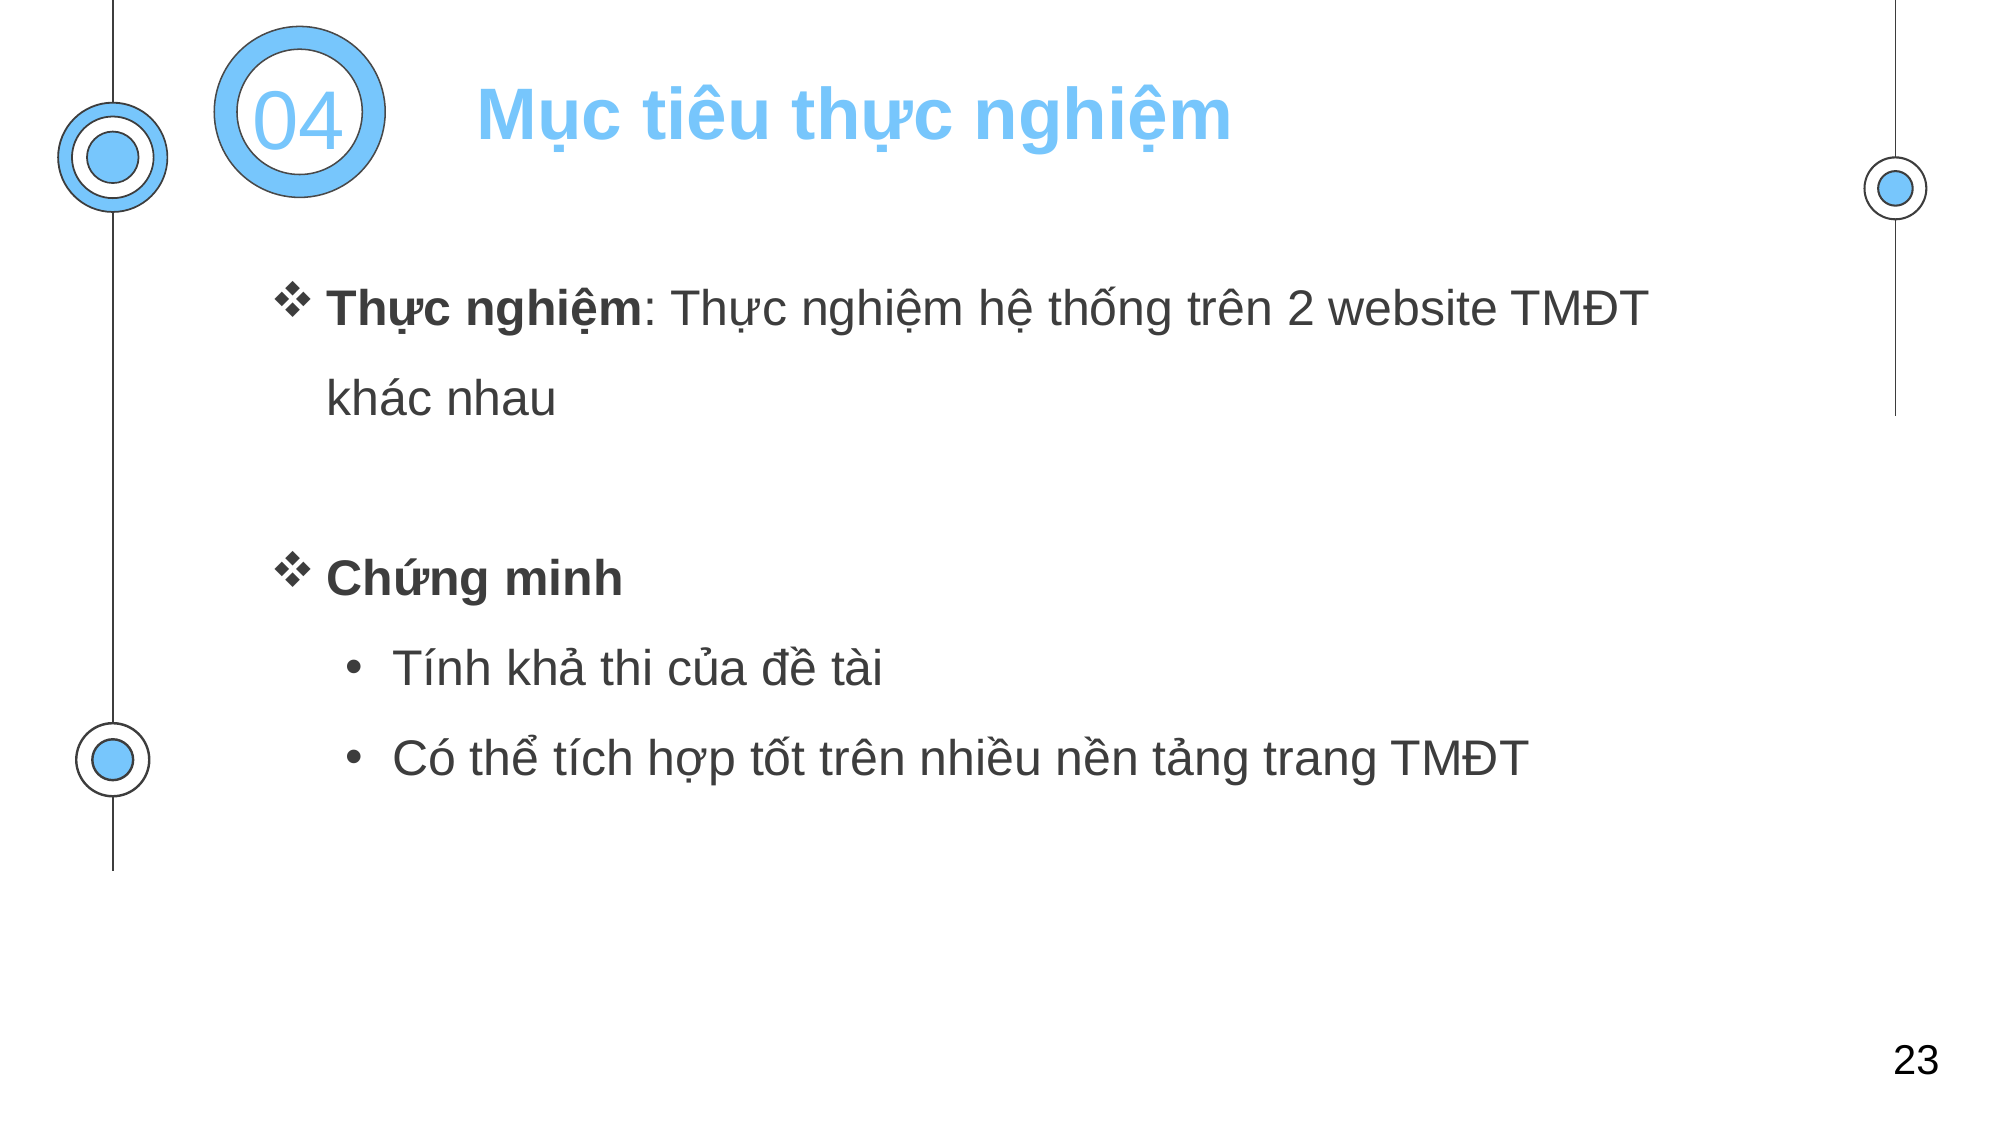

04

Mục tiêu thực nghiệm
#
Thực nghiệm: Thực nghiệm hệ thống trên 2 website TMĐT khác nhau

Chứng minh
Tính khả thi của đề tài
Có thể tích hợp tốt trên nhiều nền tảng trang TMĐT
23